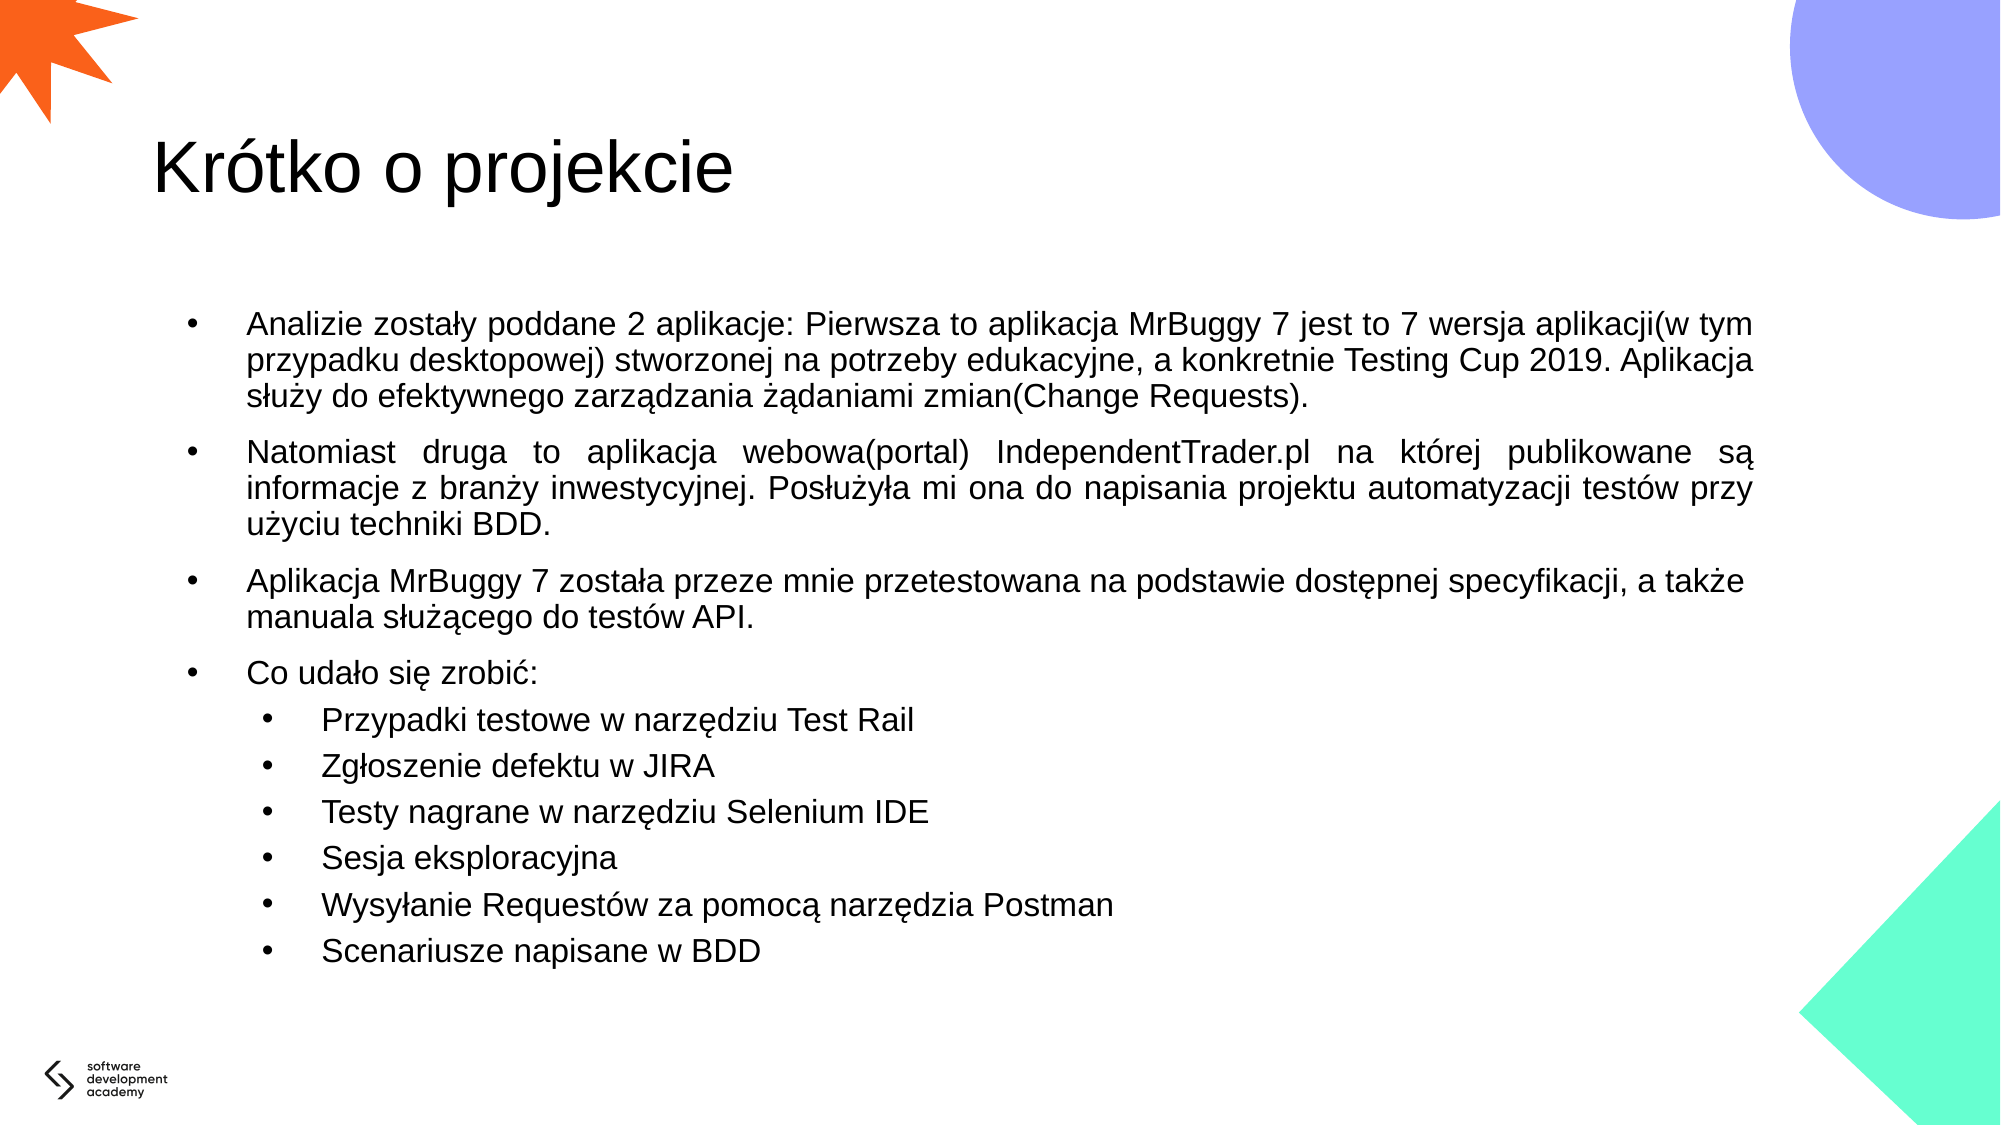

# Krótko o projekcie
Analizie zostały poddane 2 aplikacje: Pierwsza to aplikacja MrBuggy 7 jest to 7 wersja aplikacji(w tym przypadku desktopowej) stworzonej na potrzeby edukacyjne, a konkretnie Testing Cup 2019. Aplikacja służy do efektywnego zarządzania żądaniami zmian(Change Requests).
Natomiast druga to aplikacja webowa(portal) IndependentTrader.pl na której publikowane są informacje z branży inwestycyjnej. Posłużyła mi ona do napisania projektu automatyzacji testów przy użyciu techniki BDD.
Aplikacja MrBuggy 7 została przeze mnie przetestowana na podstawie dostępnej specyfikacji, a także manuala służącego do testów API.
Co udało się zrobić:
Przypadki testowe w narzędziu Test Rail
Zgłoszenie defektu w JIRA
Testy nagrane w narzędziu Selenium IDE
Sesja eksploracyjna
Wysyłanie Requestów za pomocą narzędzia Postman
Scenariusze napisane w BDD